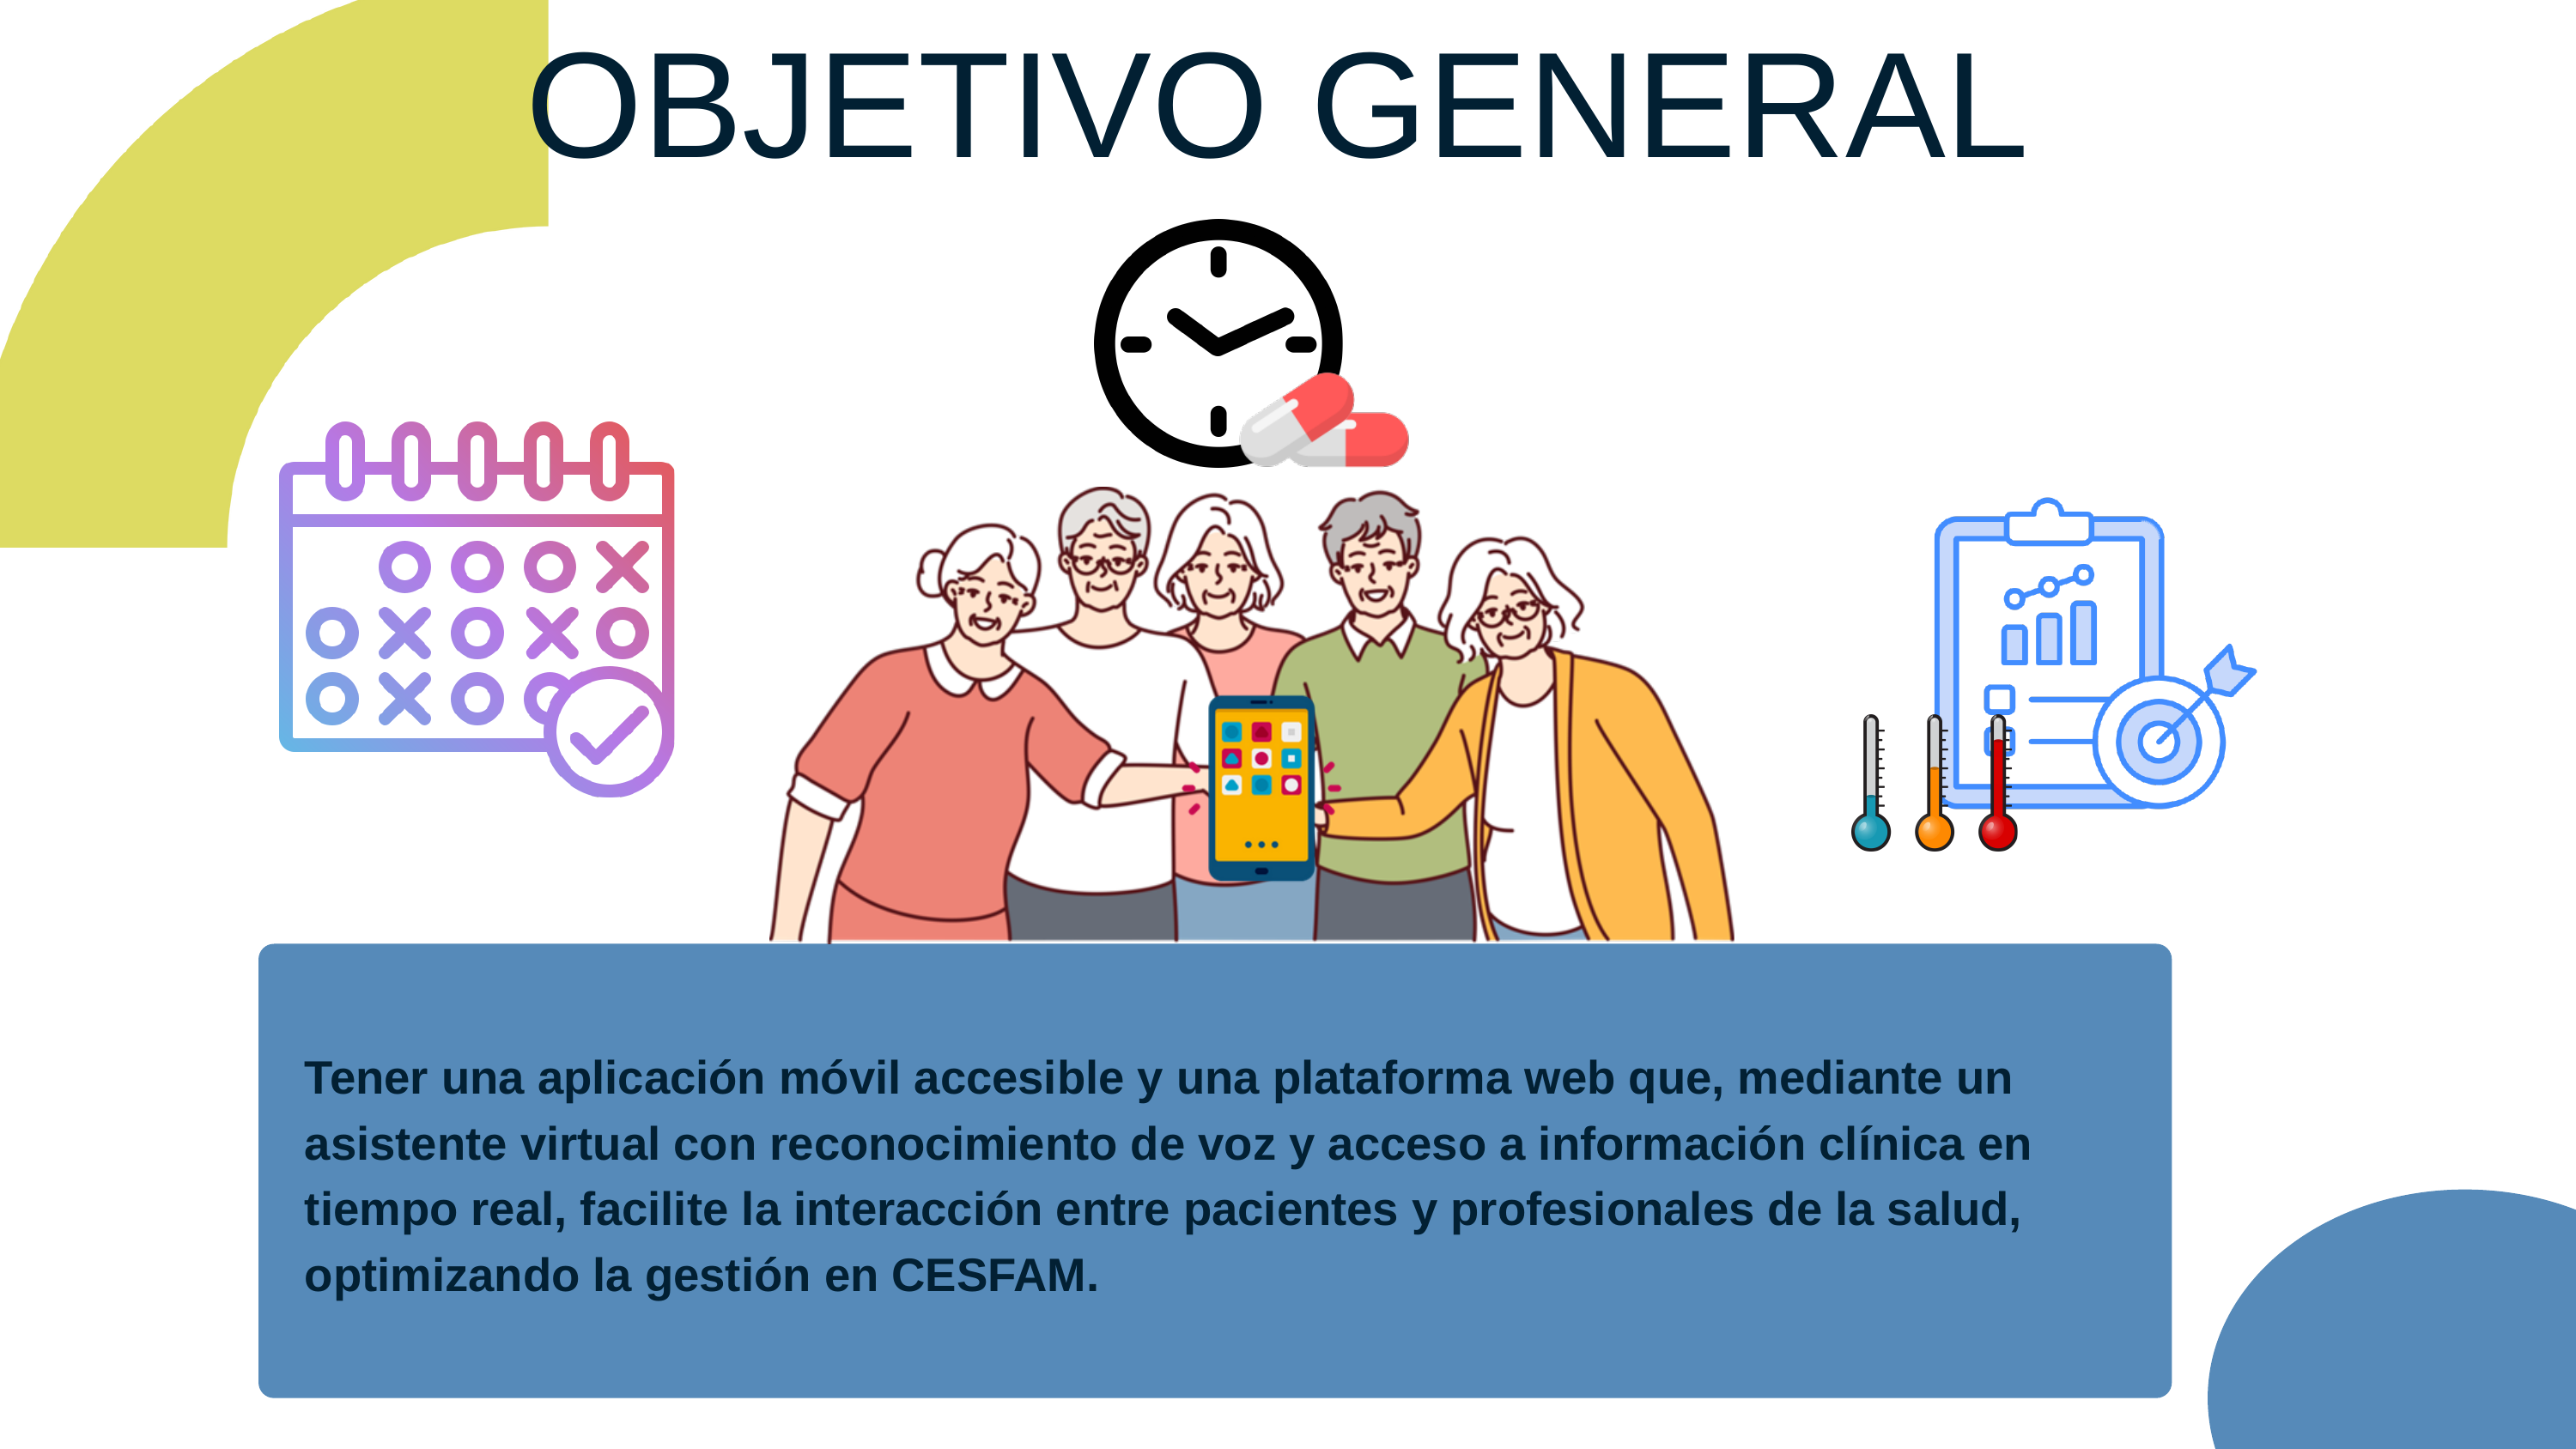

OBJETIVO GENERAL

Tener una aplicación móvil accesible y una plataforma web que, mediante un asistente virtual con reconocimiento de voz y acceso a información clínica en tiempo real, facilite la interacción entre pacientes y profesionales de la salud, optimizando la gestión en CESFAM.